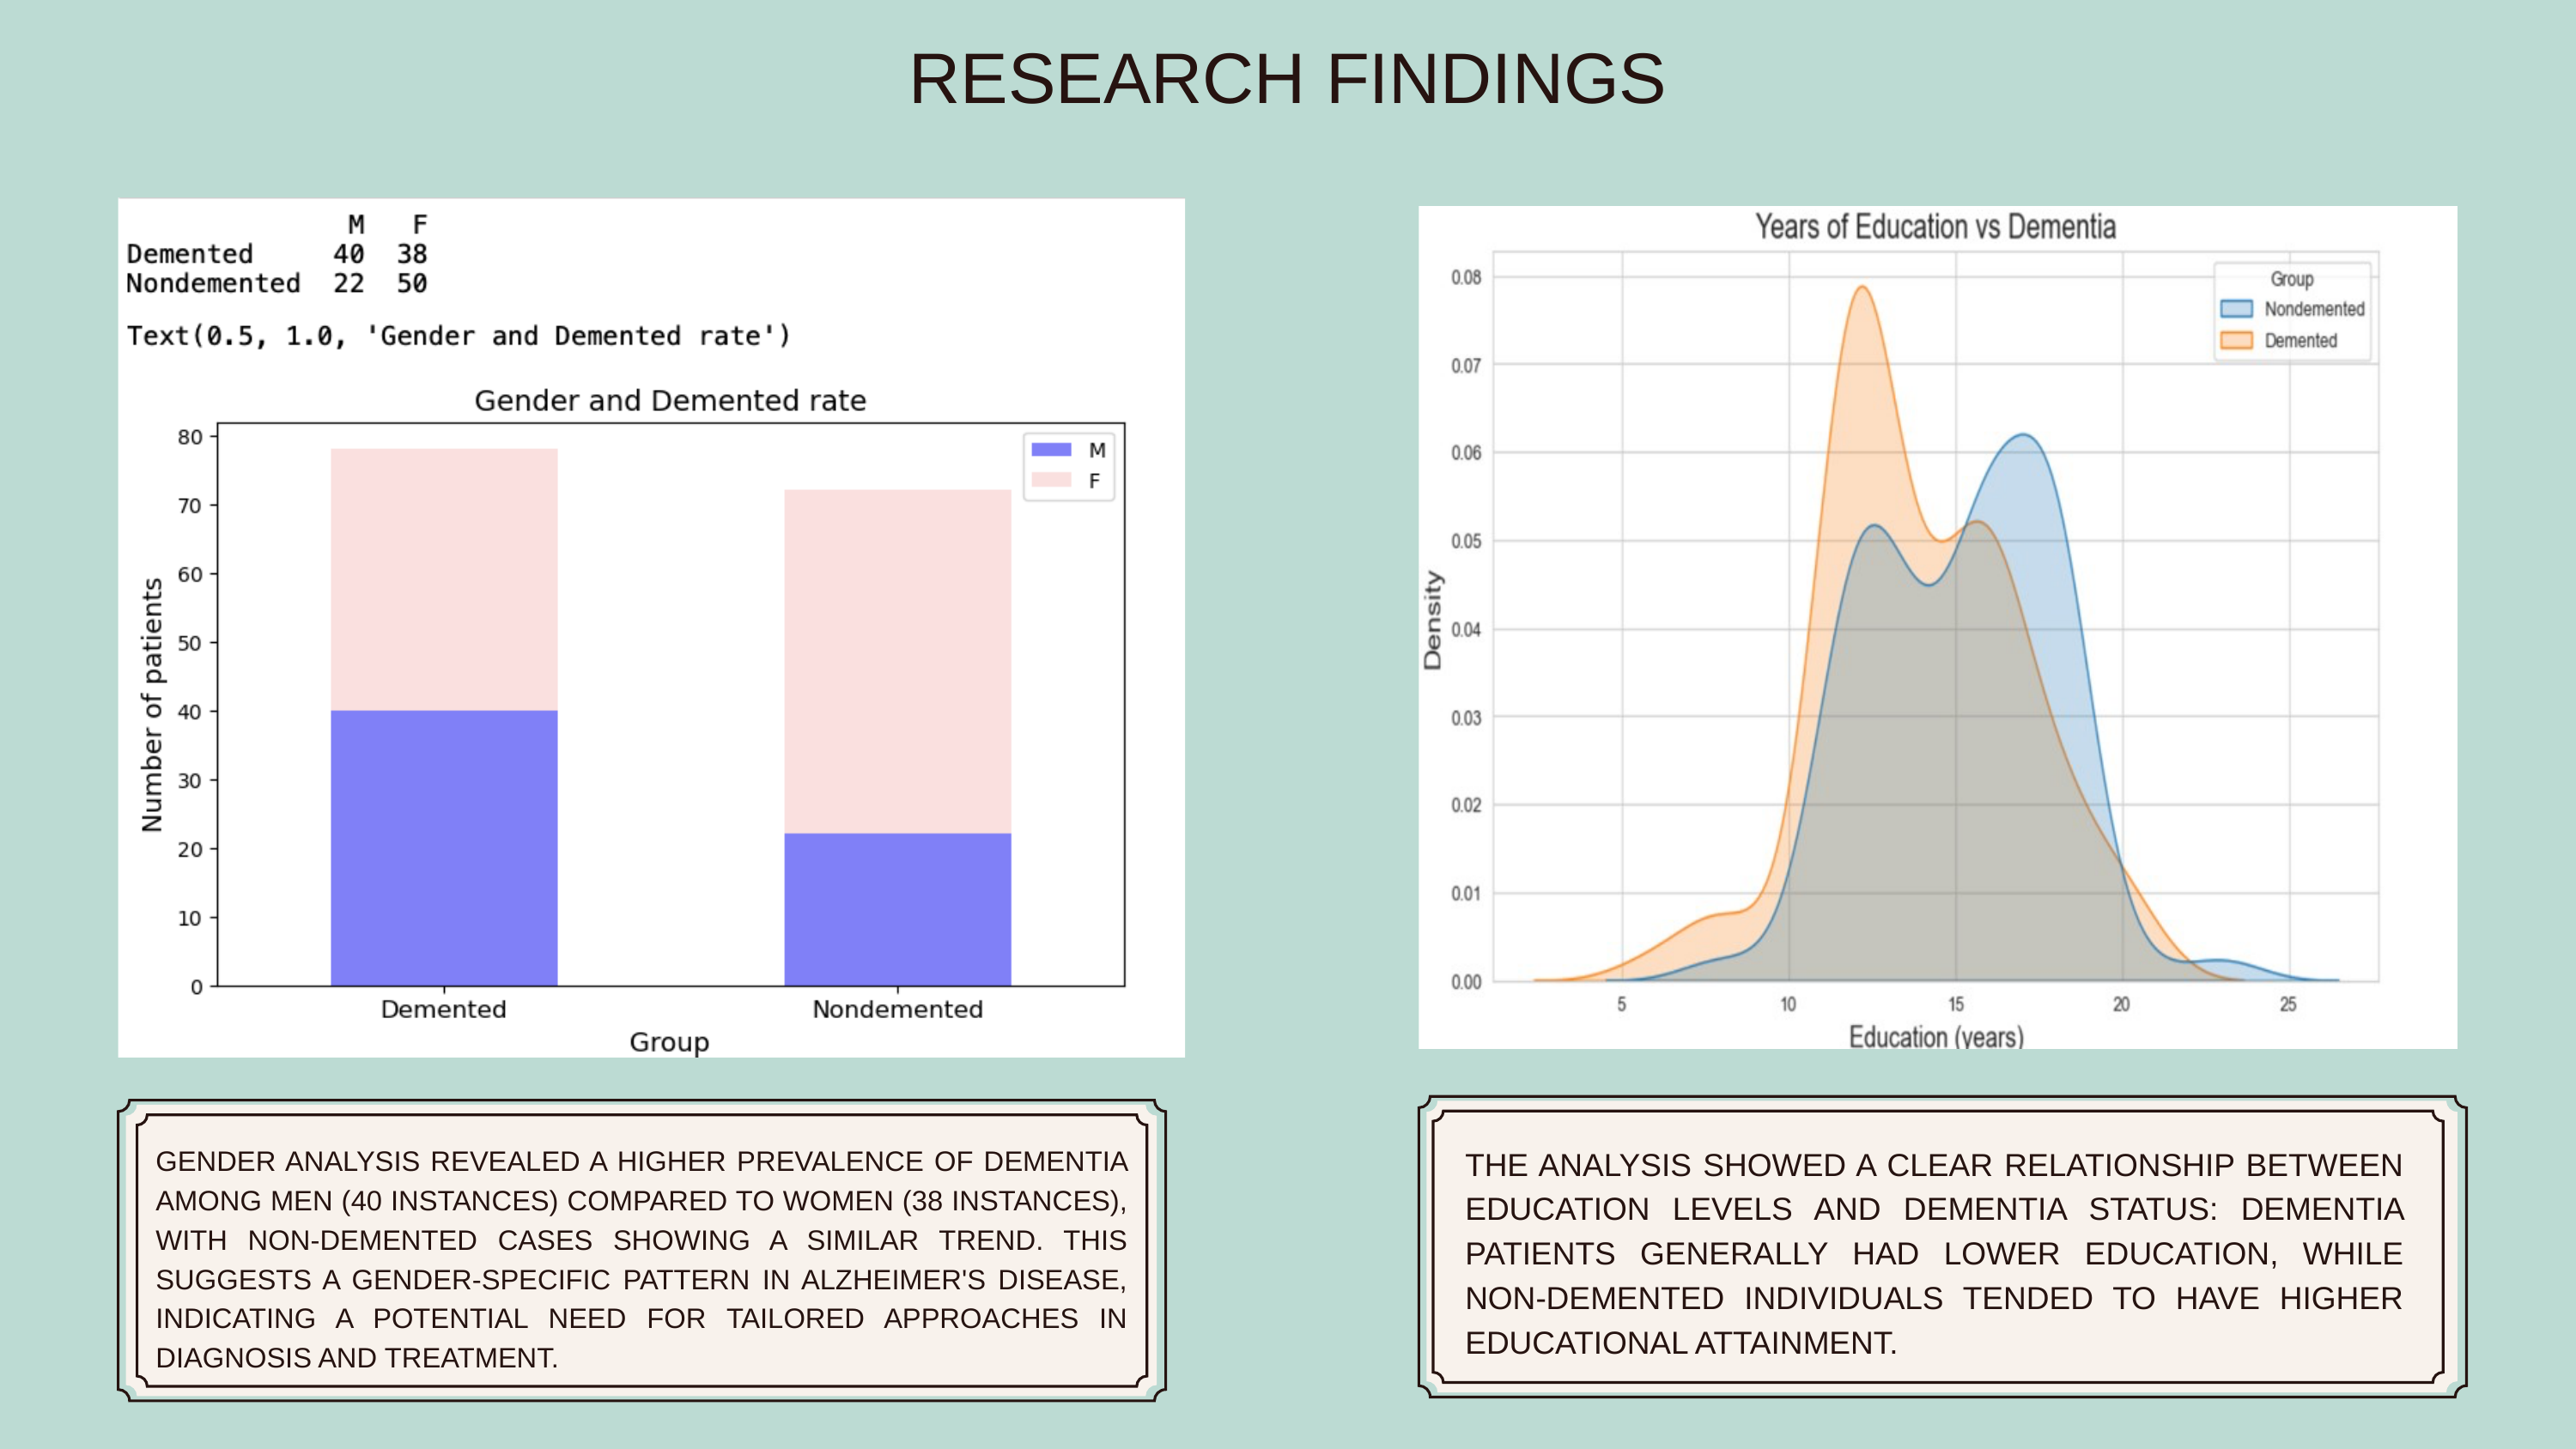

RESEARCH FINDINGS

GENDER ANALYSIS REVEALED A HIGHER PREVALENCE OF DEMENTIA AMONG MEN (40 INSTANCES) COMPARED TO WOMEN (38 INSTANCES), WITH NON-DEMENTED CASES SHOWING A SIMILAR TREND. THIS SUGGESTS A GENDER-SPECIFIC PATTERN IN ALZHEIMER'S DISEASE, INDICATING A POTENTIAL NEED FOR TAILORED APPROACHES IN DIAGNOSIS AND TREATMENT.
THE ANALYSIS SHOWED A CLEAR RELATIONSHIP BETWEEN EDUCATION LEVELS AND DEMENTIA STATUS: DEMENTIA PATIENTS GENERALLY HAD LOWER EDUCATION, WHILE NON-DEMENTED INDIVIDUALS TENDED TO HAVE HIGHER EDUCATIONAL ATTAINMENT.